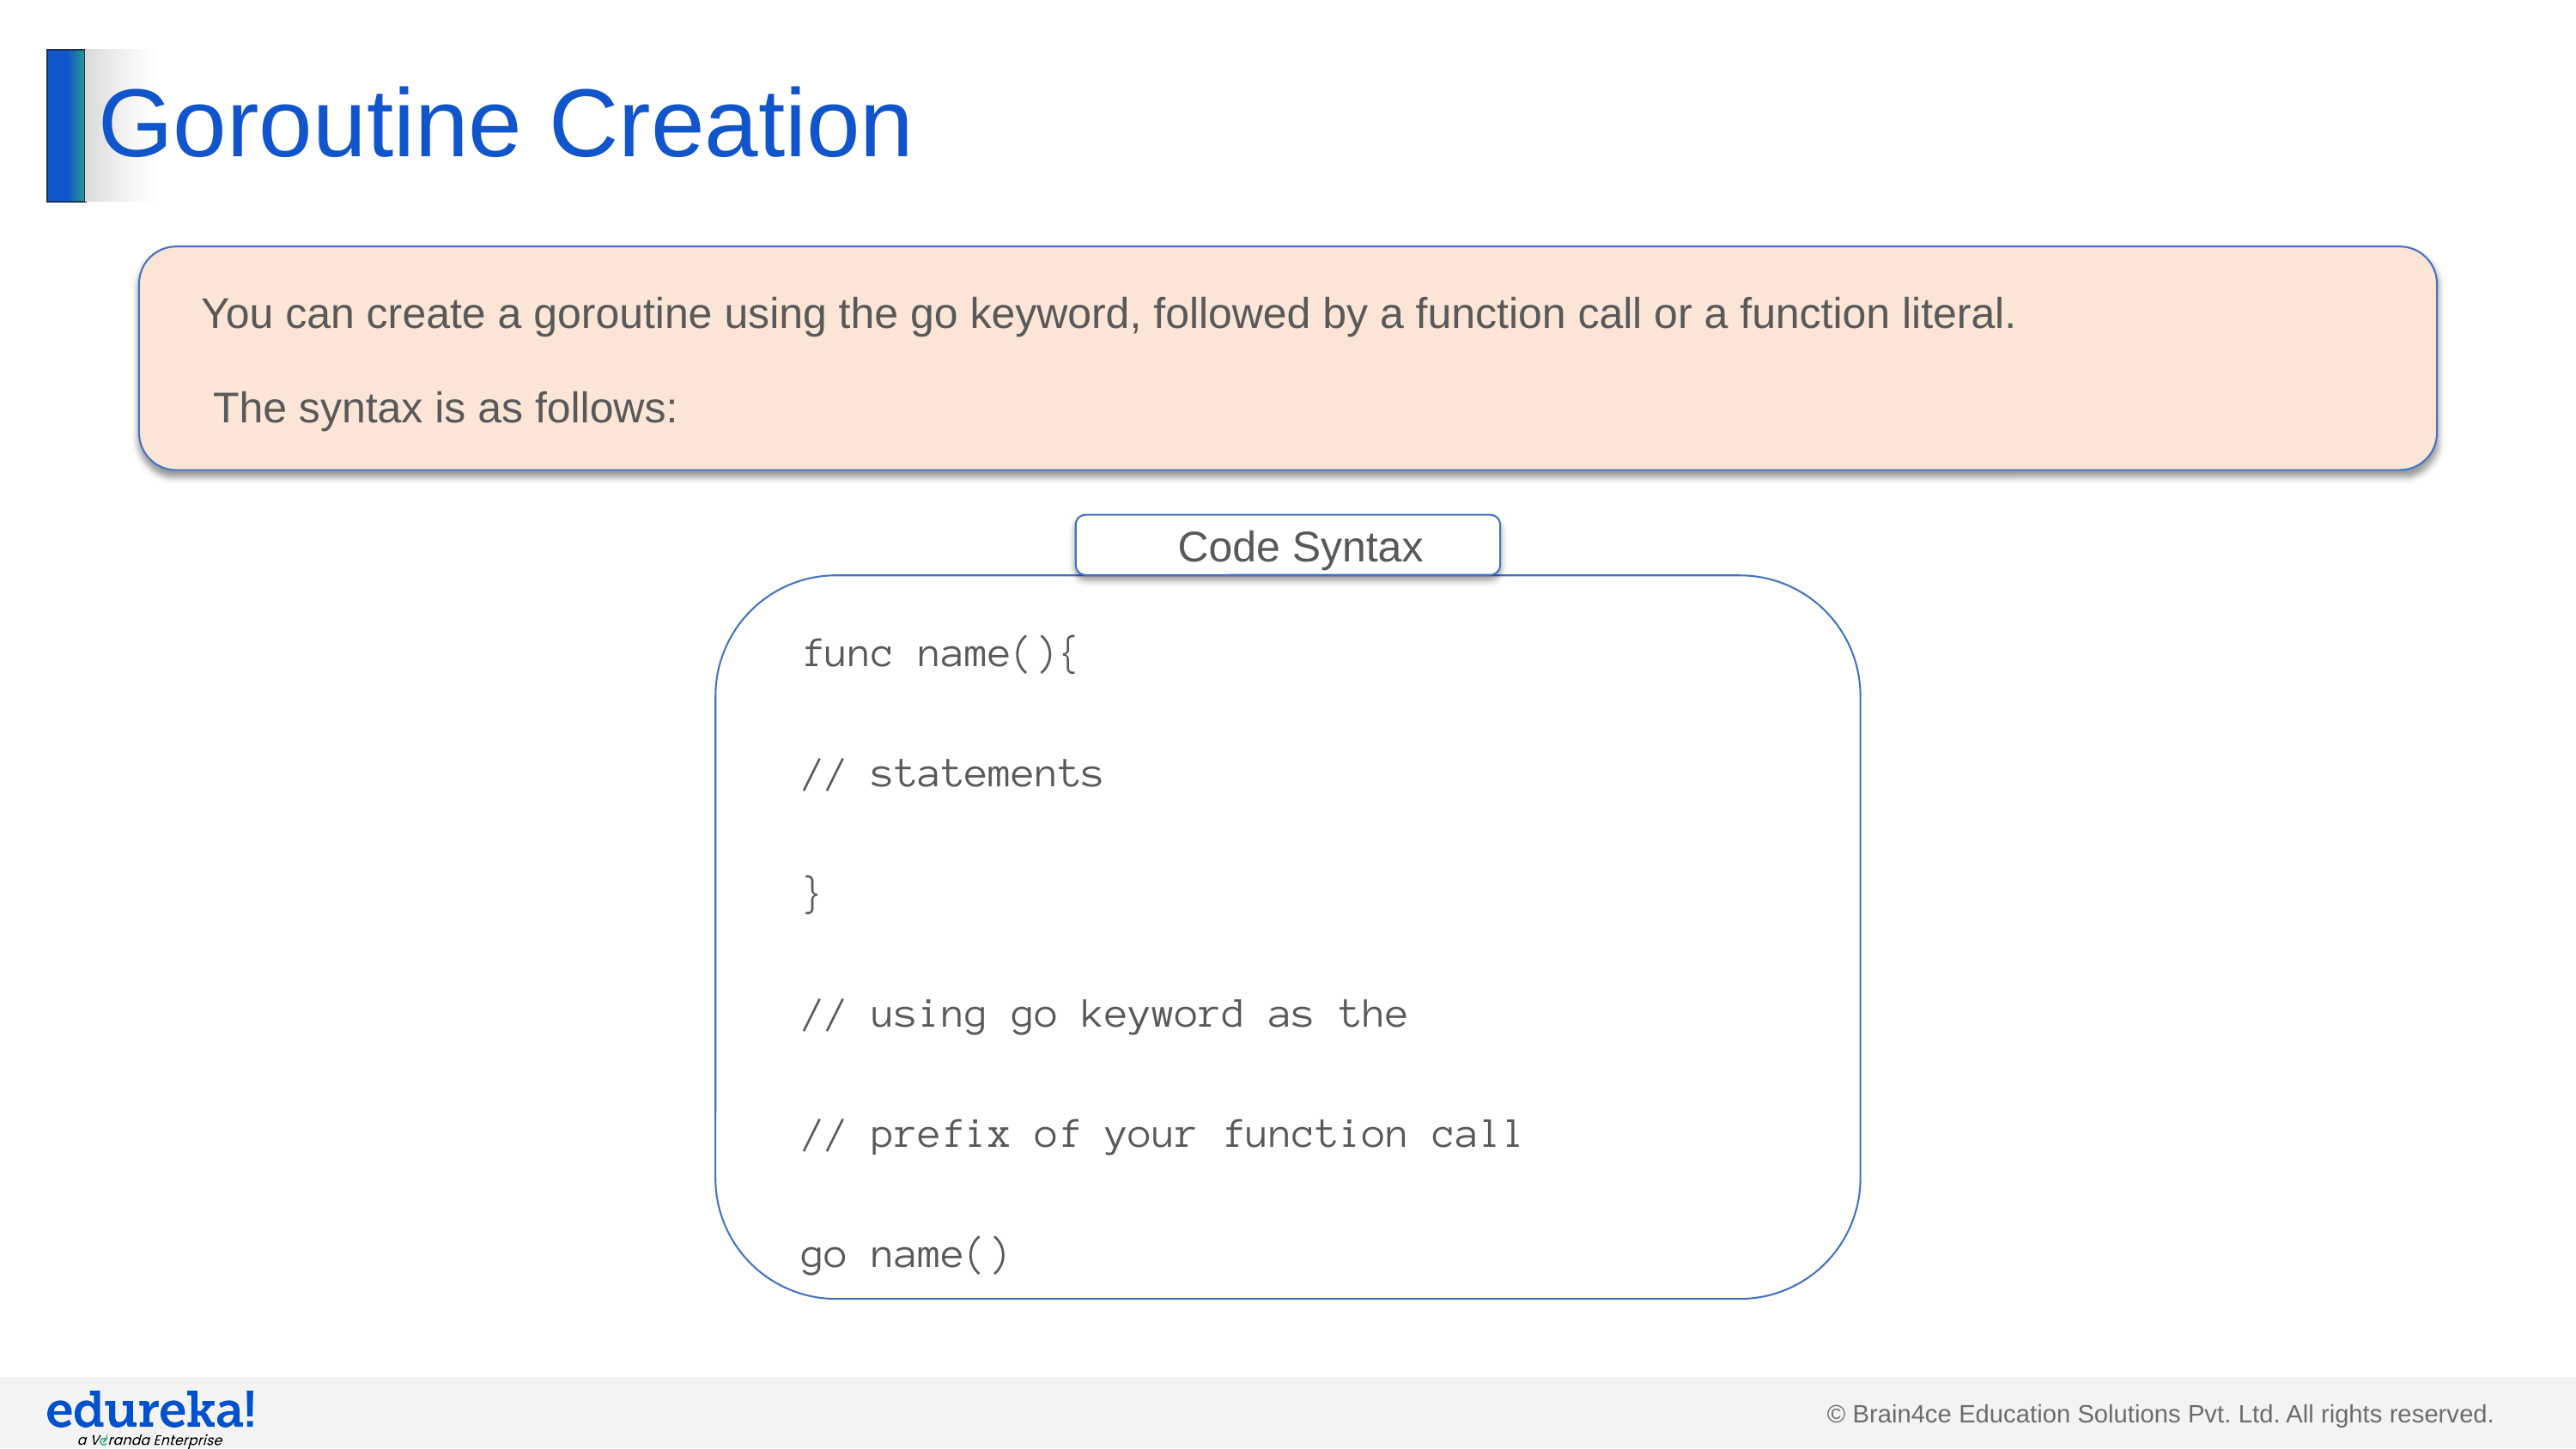

# Goroutine Creation
You can create a goroutine using the go keyword, followed by a function call or a function literal.
 The syntax is as follows:
Code Syntax
func name(){
// statements
}
// using go keyword as the
// prefix of your function call
go name()